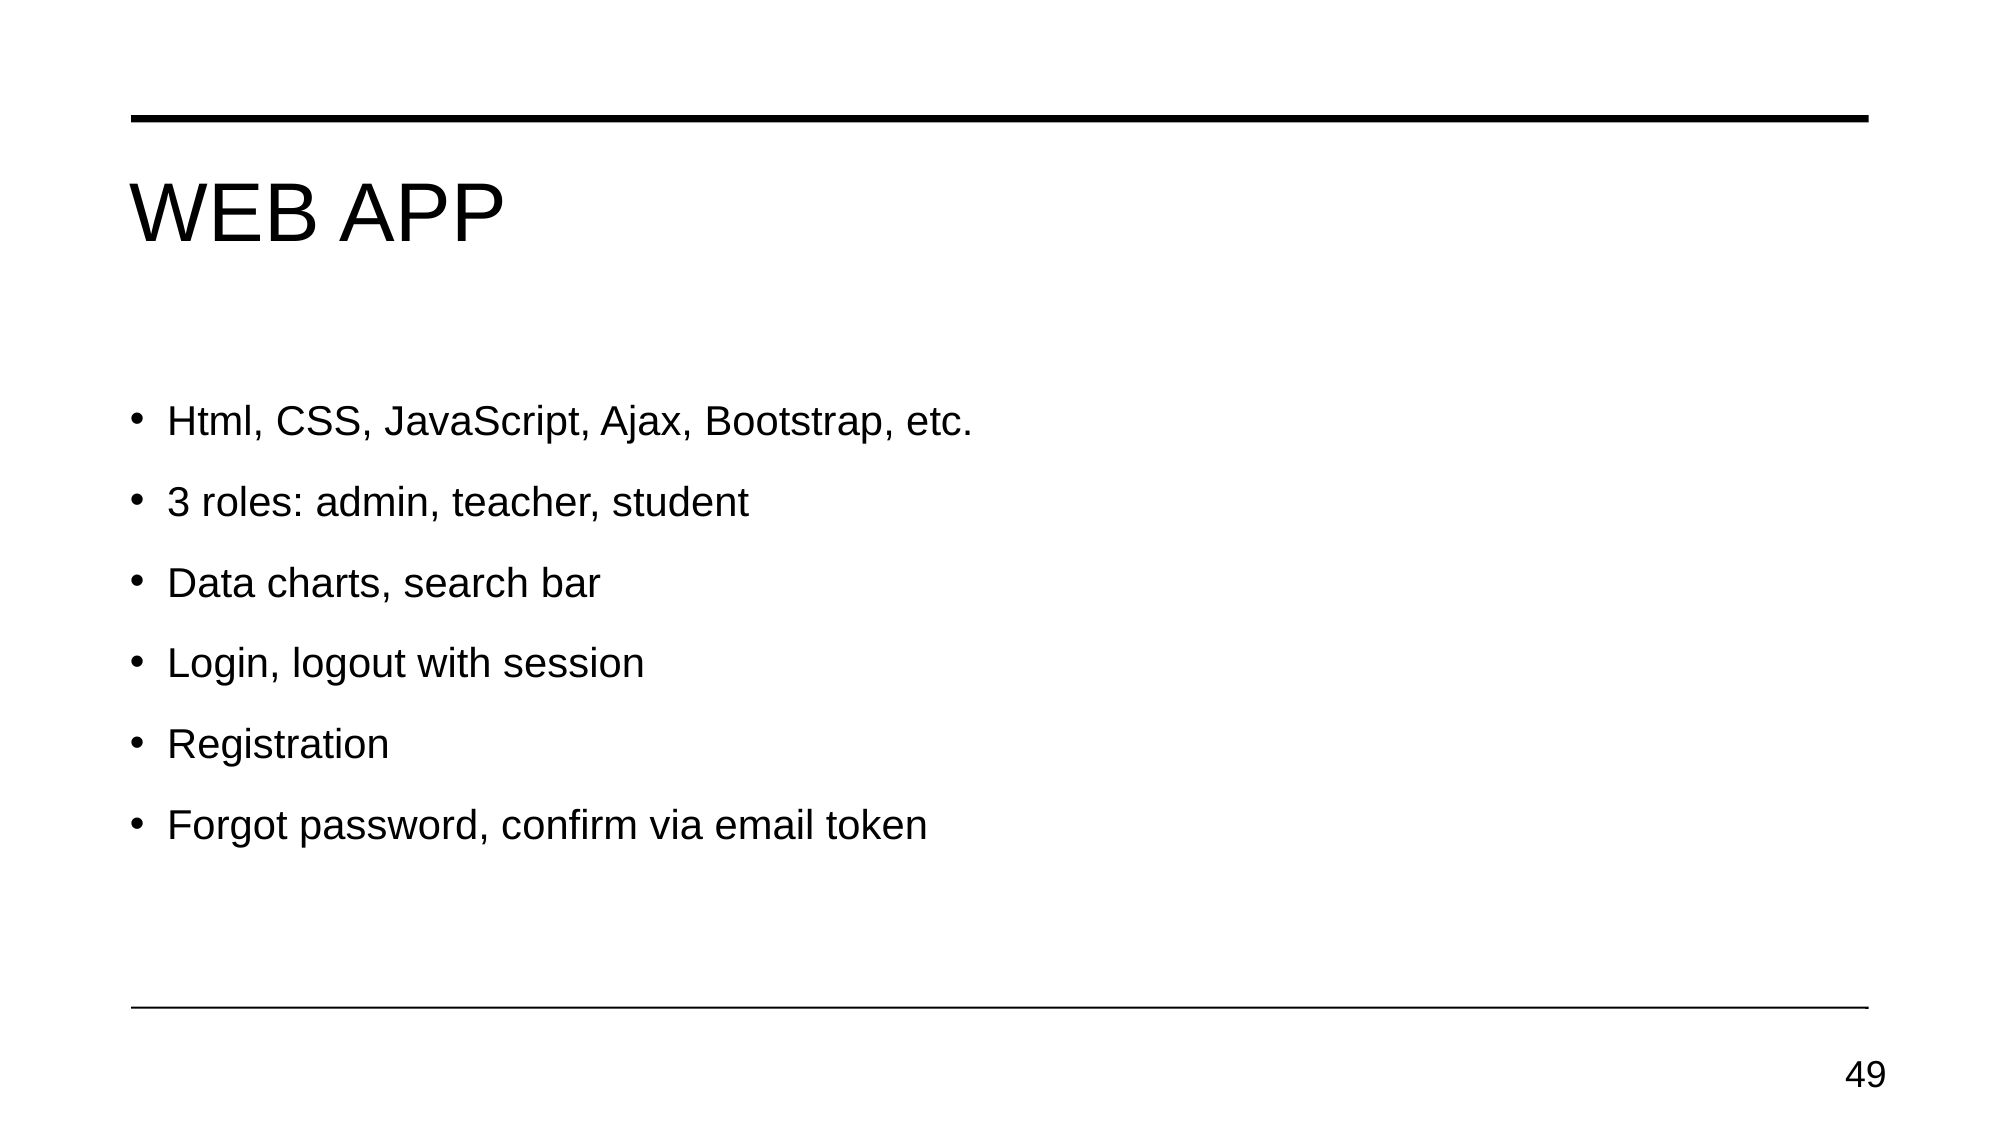

Web app
Html, CSS, JavaScript, Ajax, Bootstrap, etc.
3 roles: admin, teacher, student
Data charts, search bar
Login, logout with session
Registration
Forgot password, confirm via email token
49